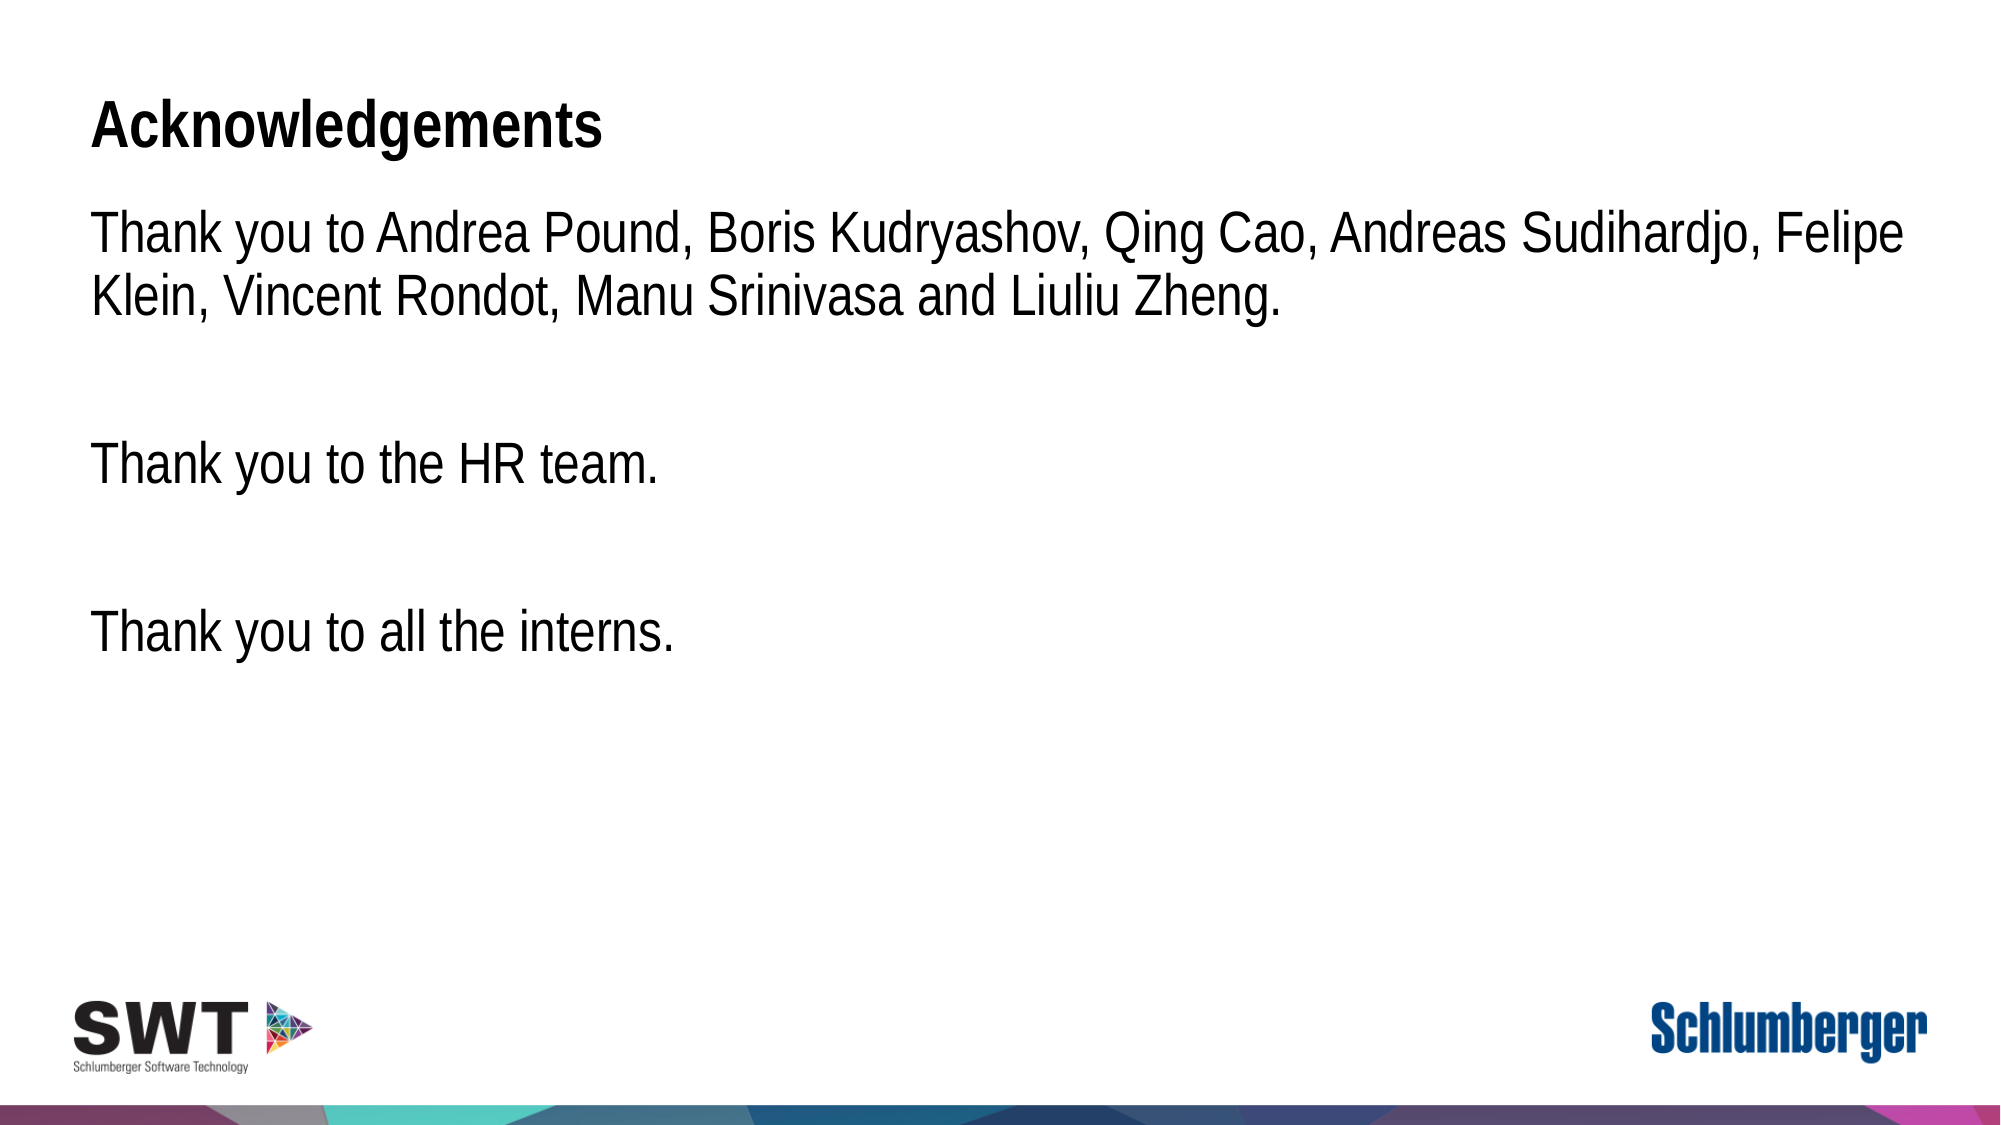

# Acknowledgements
Thank you to Andrea Pound, Boris Kudryashov, Qing Cao, Andreas Sudihardjo, Felipe Klein, Vincent Rondot, Manu Srinivasa and Liuliu Zheng.

Thank you to the HR team.

Thank you to all the interns.